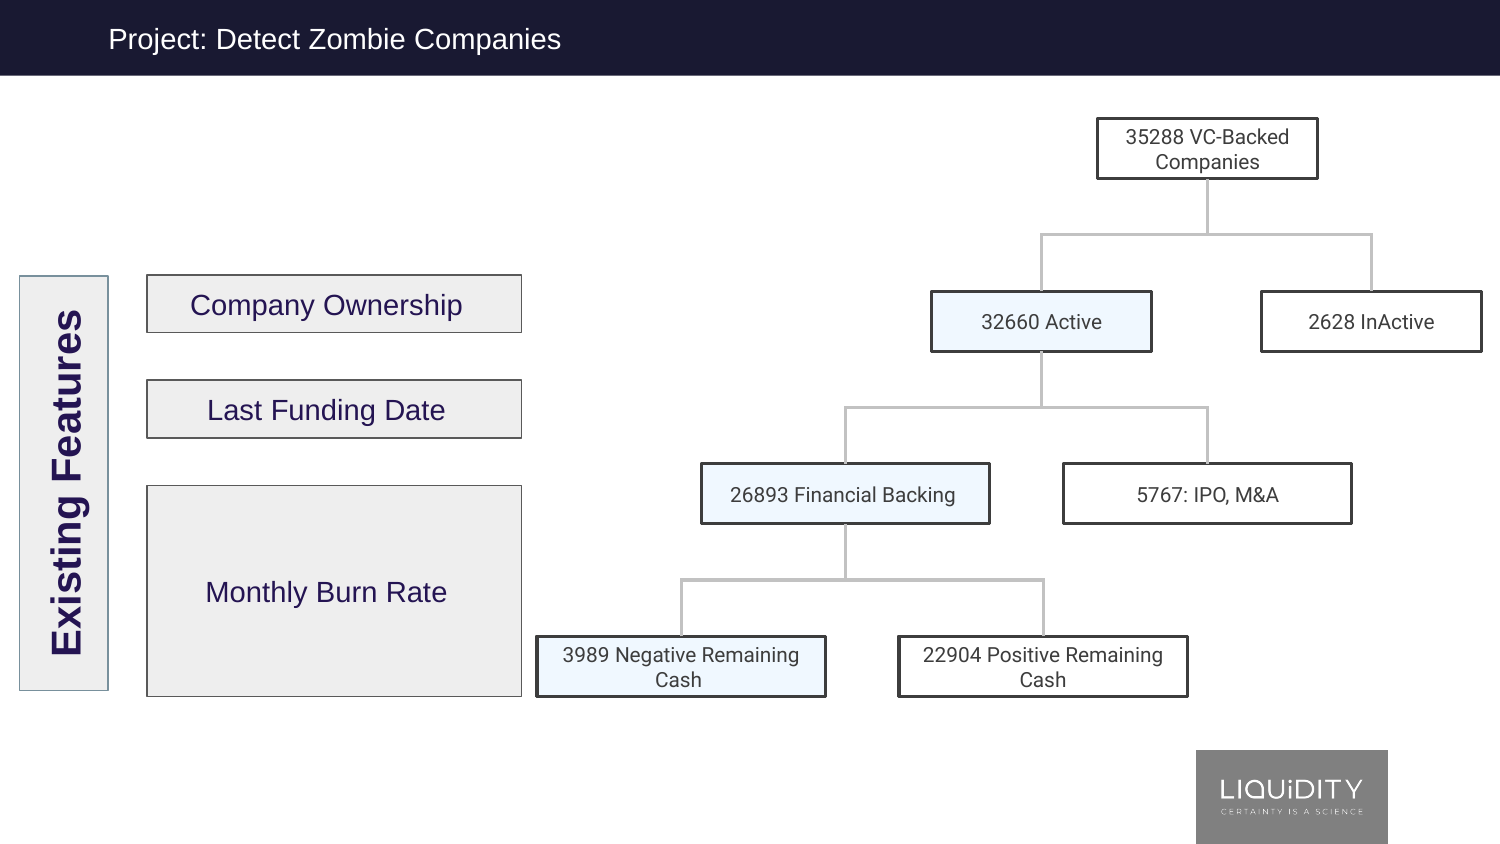

# Project: Detect Zombie Companies

35288 VC-Backed Companies
Company Ownership

32660 Active

2628 InActive
Last Funding Date
Existing Features

26893 Financial Backing

5767: IPO, M&A
Monthly Burn Rate

3989 Negative Remaining Cash

22904 Positive Remaining Cash